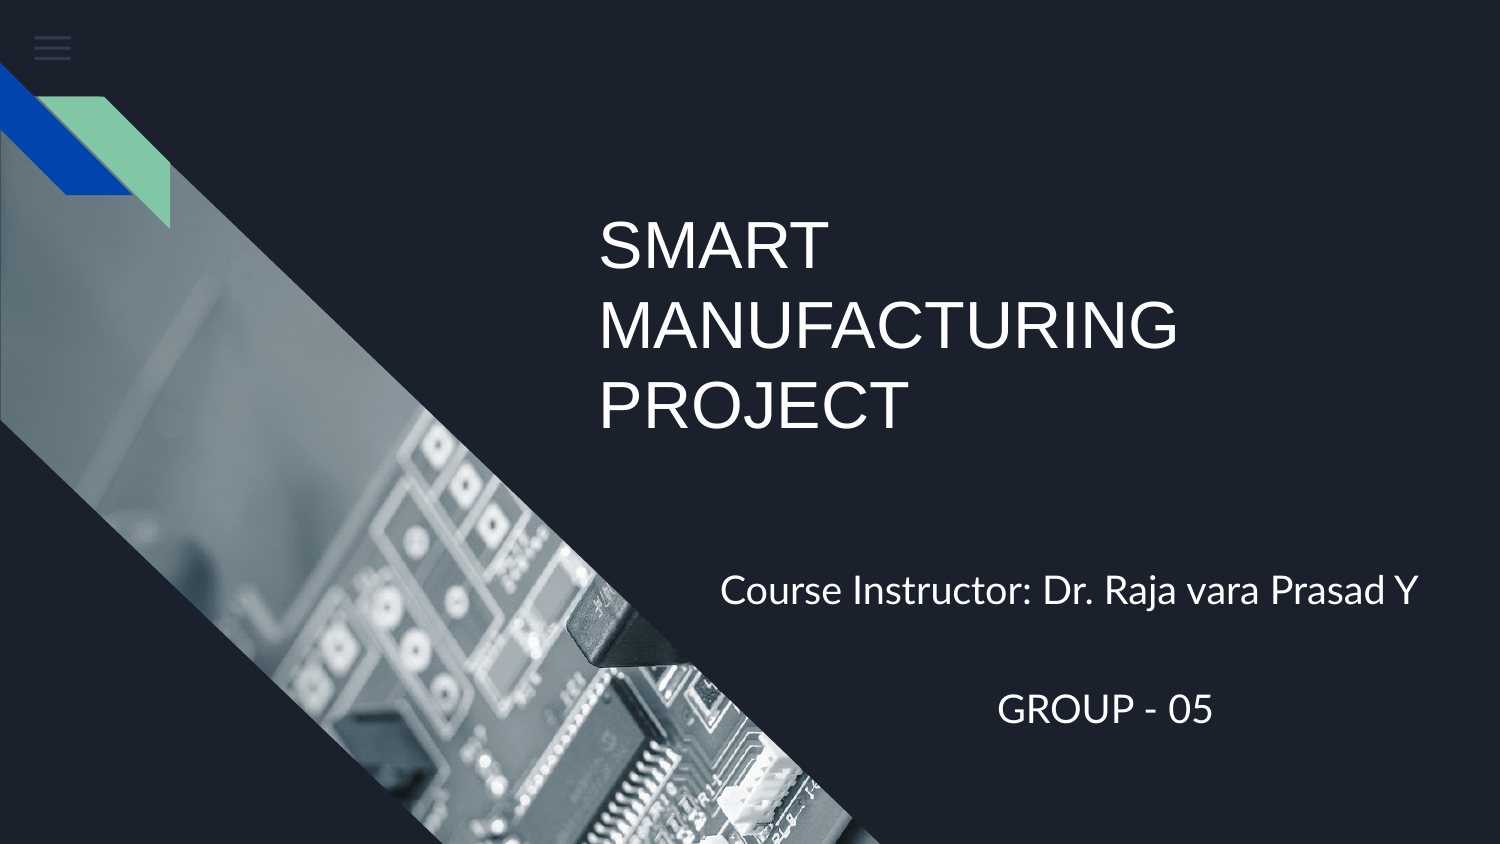

# SMART MANUFACTURING
PROJECT
Course Instructor: Dr. Raja vara Prasad Y
GROUP - 05